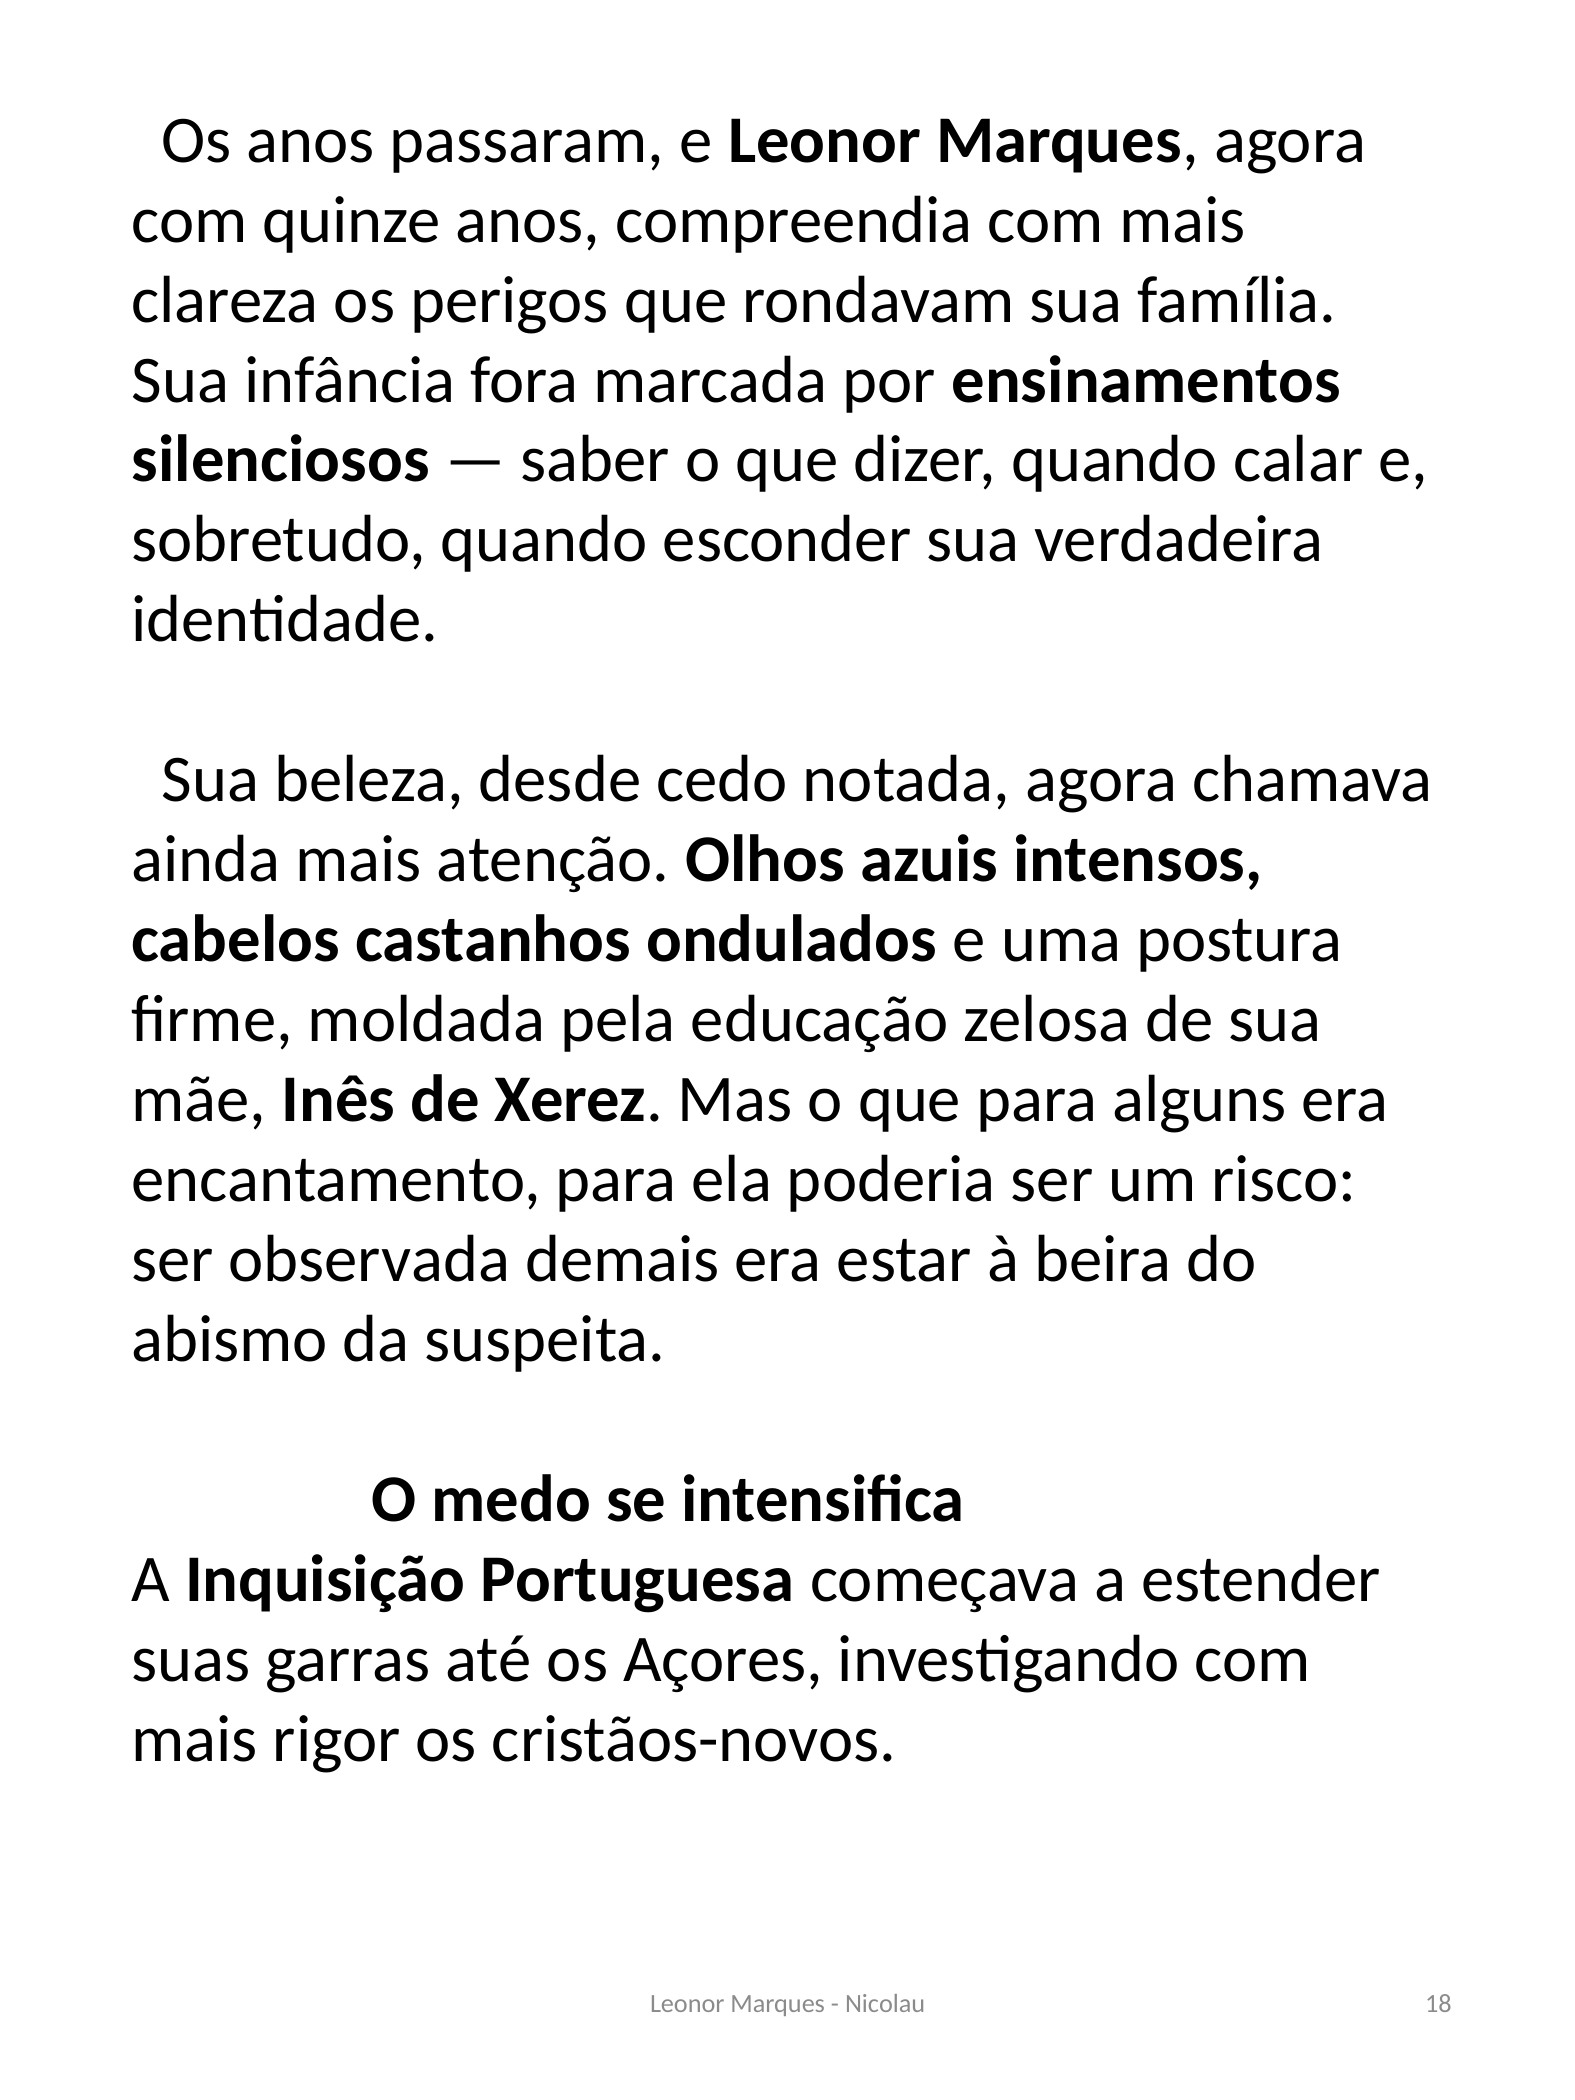

Os anos passaram, e Leonor Marques, agora com quinze anos, compreendia com mais clareza os perigos que rondavam sua família.    Sua infância fora marcada por ensinamentos silenciosos — saber o que dizer, quando calar e, sobretudo, quando esconder sua verdadeira identidade.

  Sua beleza, desde cedo notada, agora chamava ainda mais atenção. Olhos azuis intensos, cabelos castanhos ondulados e uma postura firme, moldada pela educação zelosa de sua mãe, Inês de Xerez. Mas o que para alguns era encantamento, para ela poderia ser um risco: ser observada demais era estar à beira do abismo da suspeita.

                O medo se intensifica
A Inquisição Portuguesa começava a estender suas garras até os Açores, investigando com mais rigor os cristãos-novos.

Leonor Marques - Nicolau
18